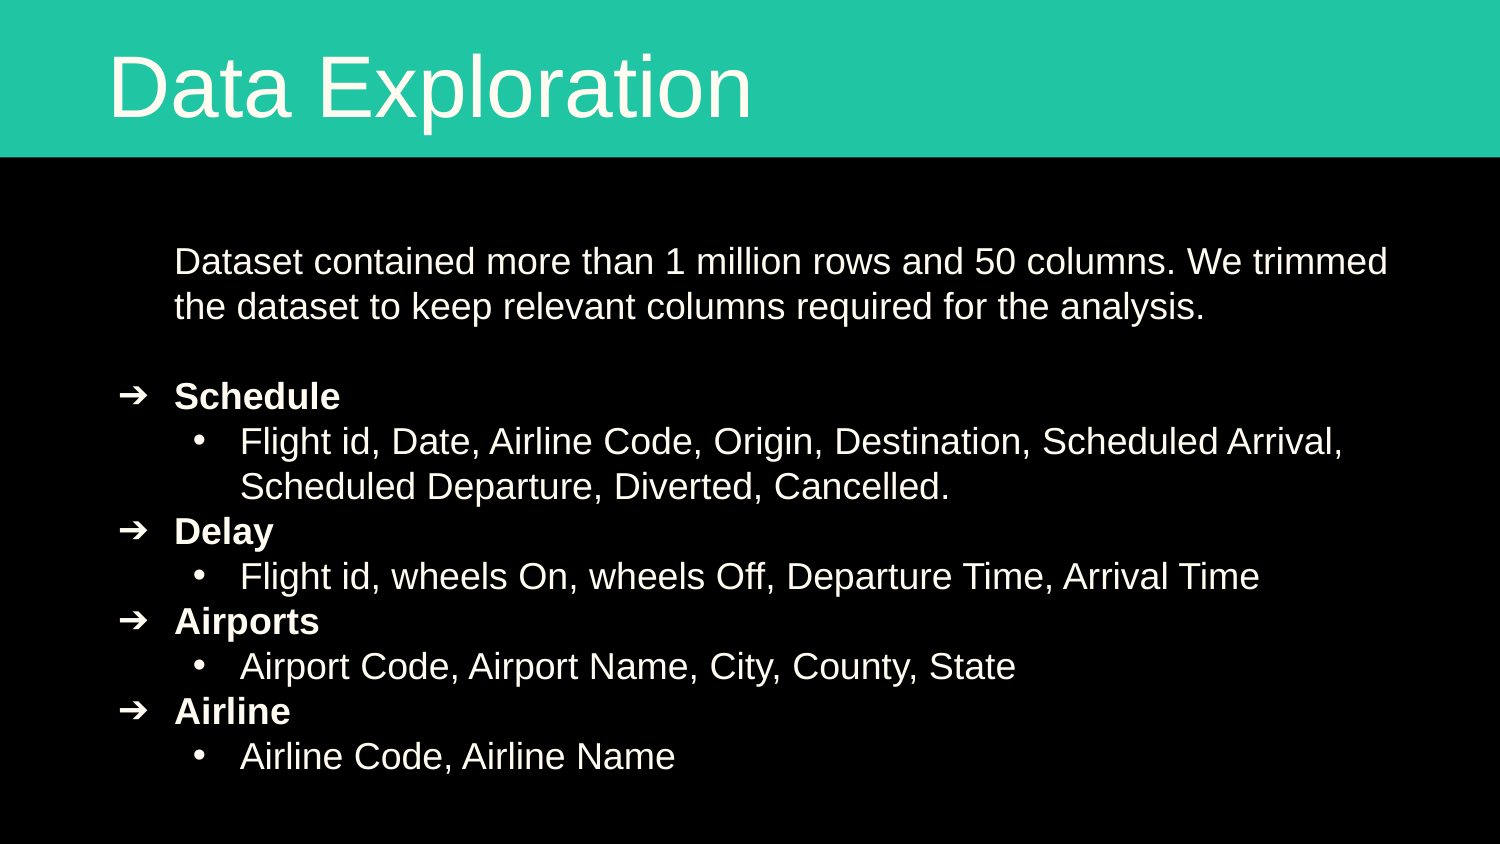

# Data Exploration
Dataset contained more than 1 million rows and 50 columns. We trimmed the dataset to keep relevant columns required for the analysis.

Schedule
Flight id, Date, Airline Code, Origin, Destination, Scheduled Arrival, Scheduled Departure, Diverted, Cancelled.
Delay
Flight id, wheels On, wheels Off, Departure Time, Arrival Time
Airports
Airport Code, Airport Name, City, County, State
Airline
Airline Code, Airline Name